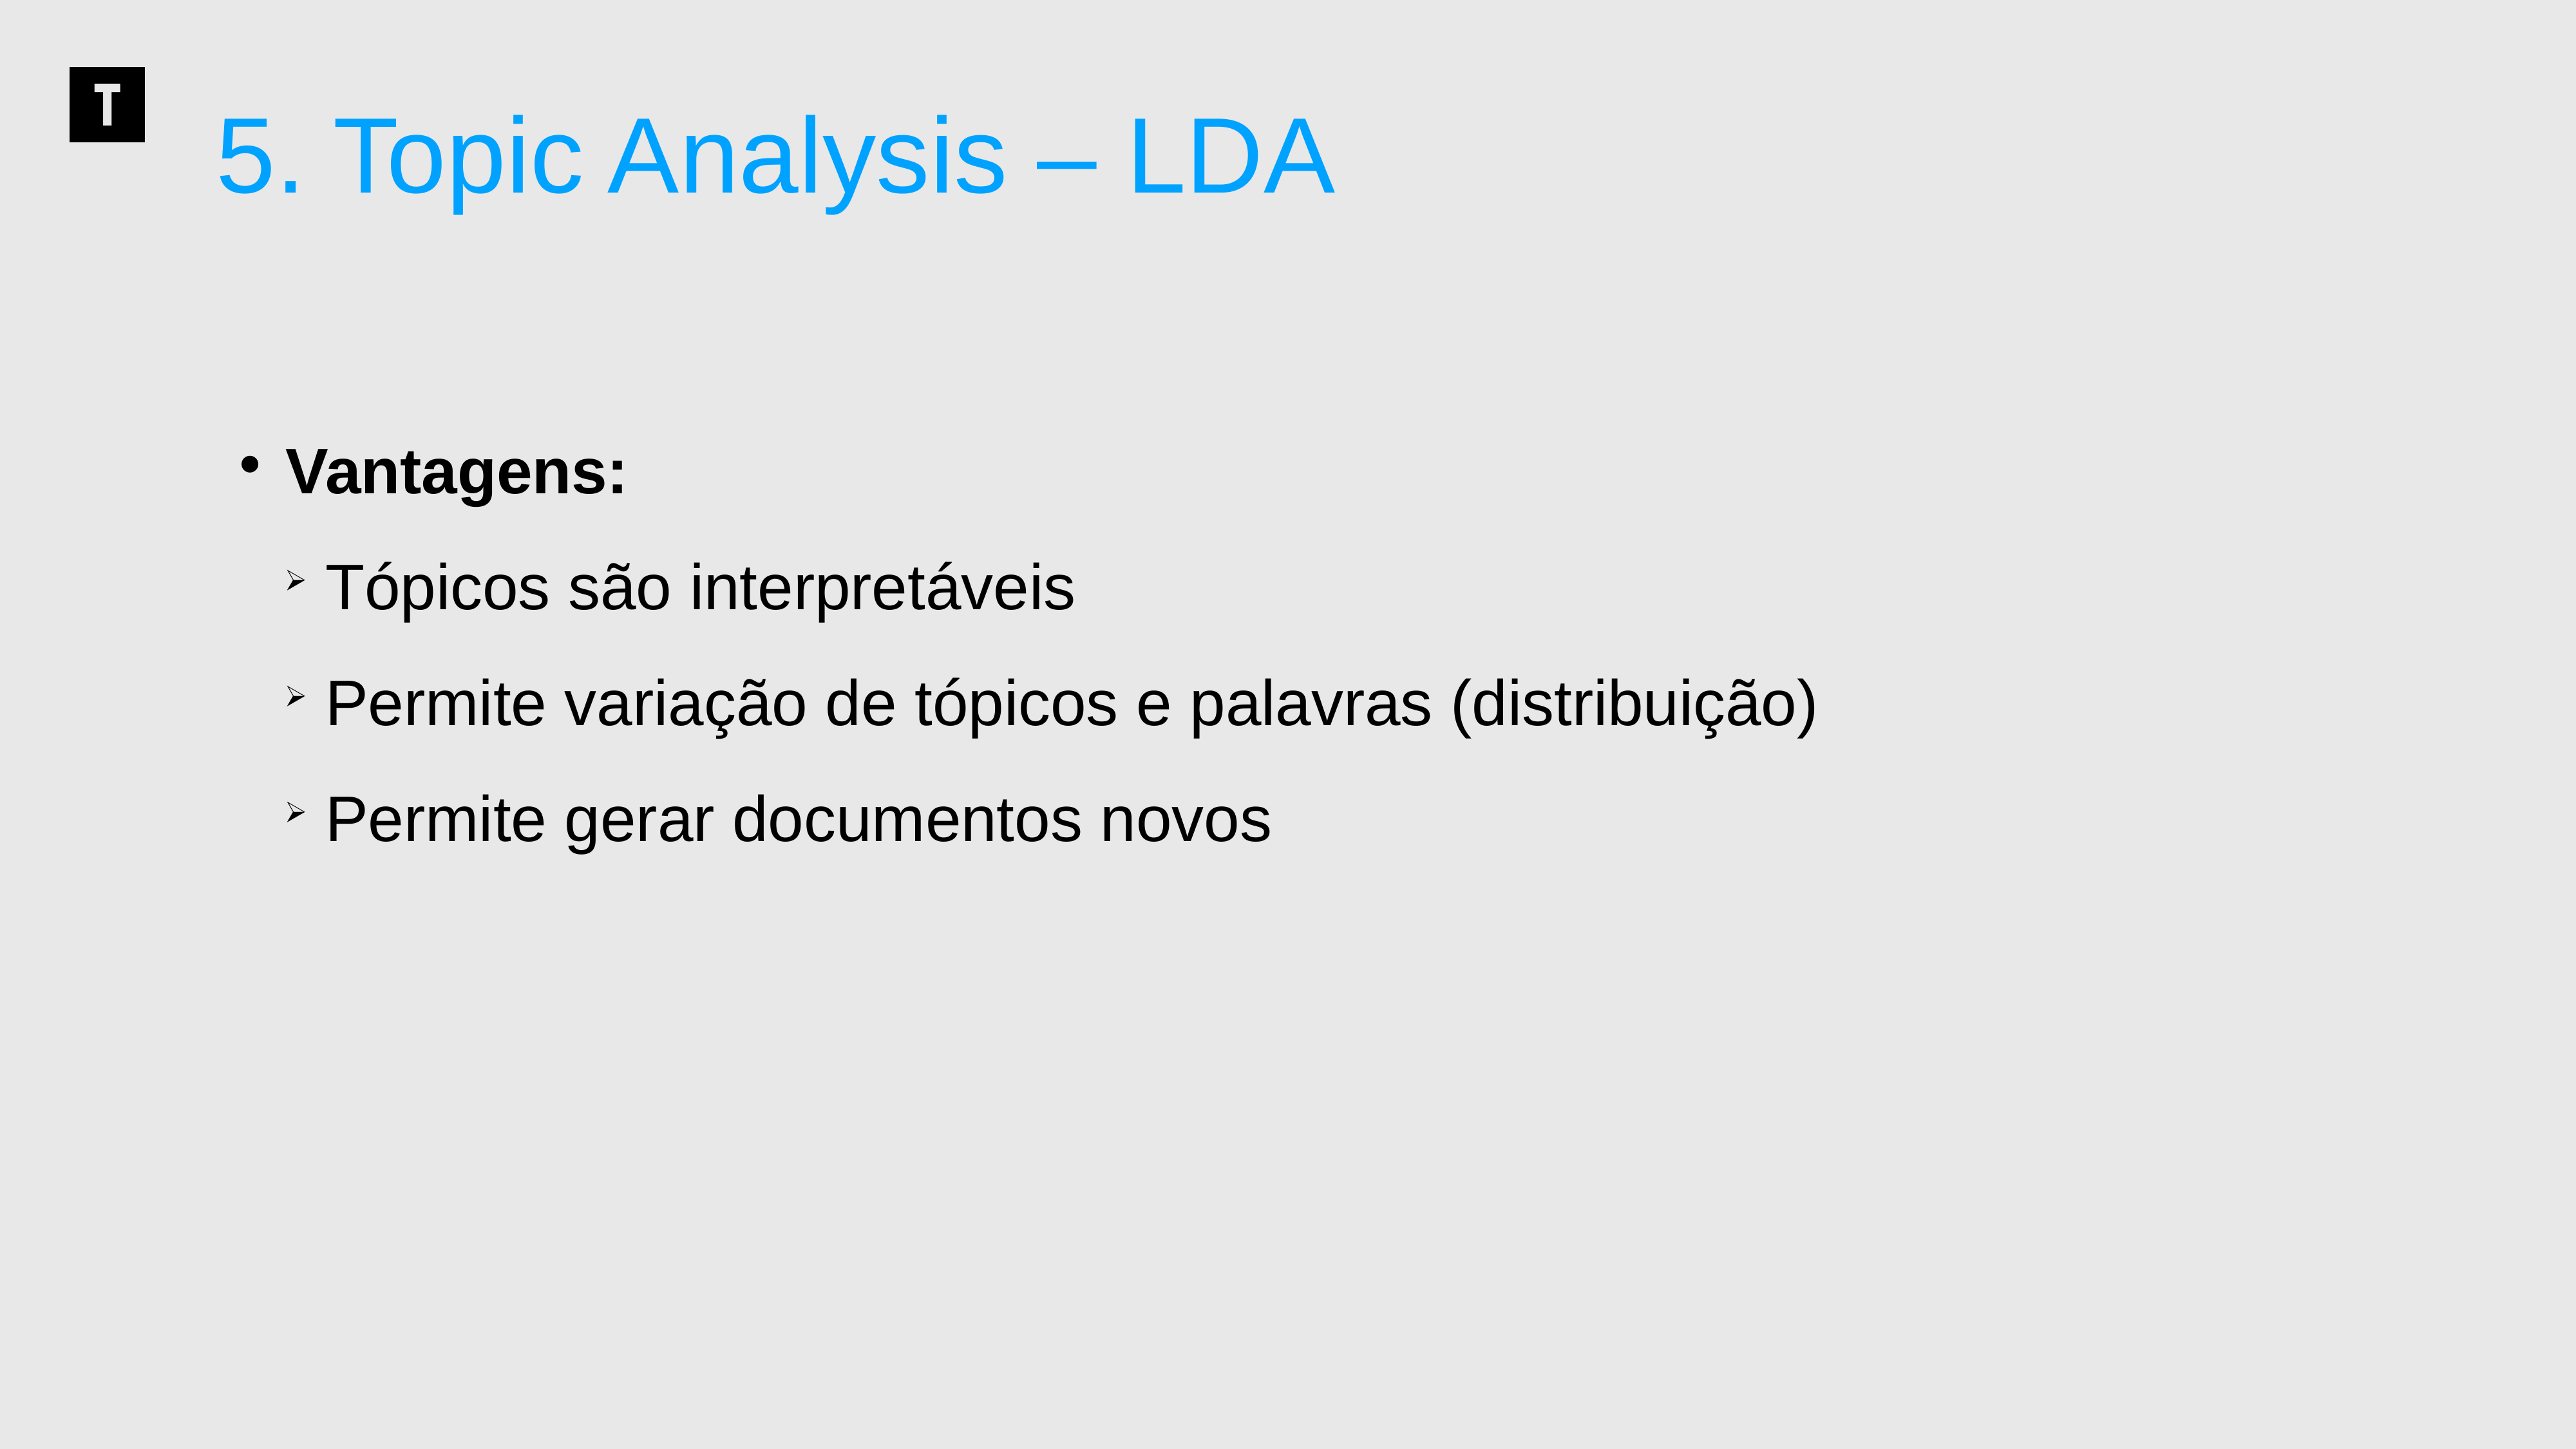

5. Topic Analysis – LDA

 Vantagens:
 Tópicos são interpretáveis
 Permite variação de tópicos e palavras (distribuição)
 Permite gerar documentos novos